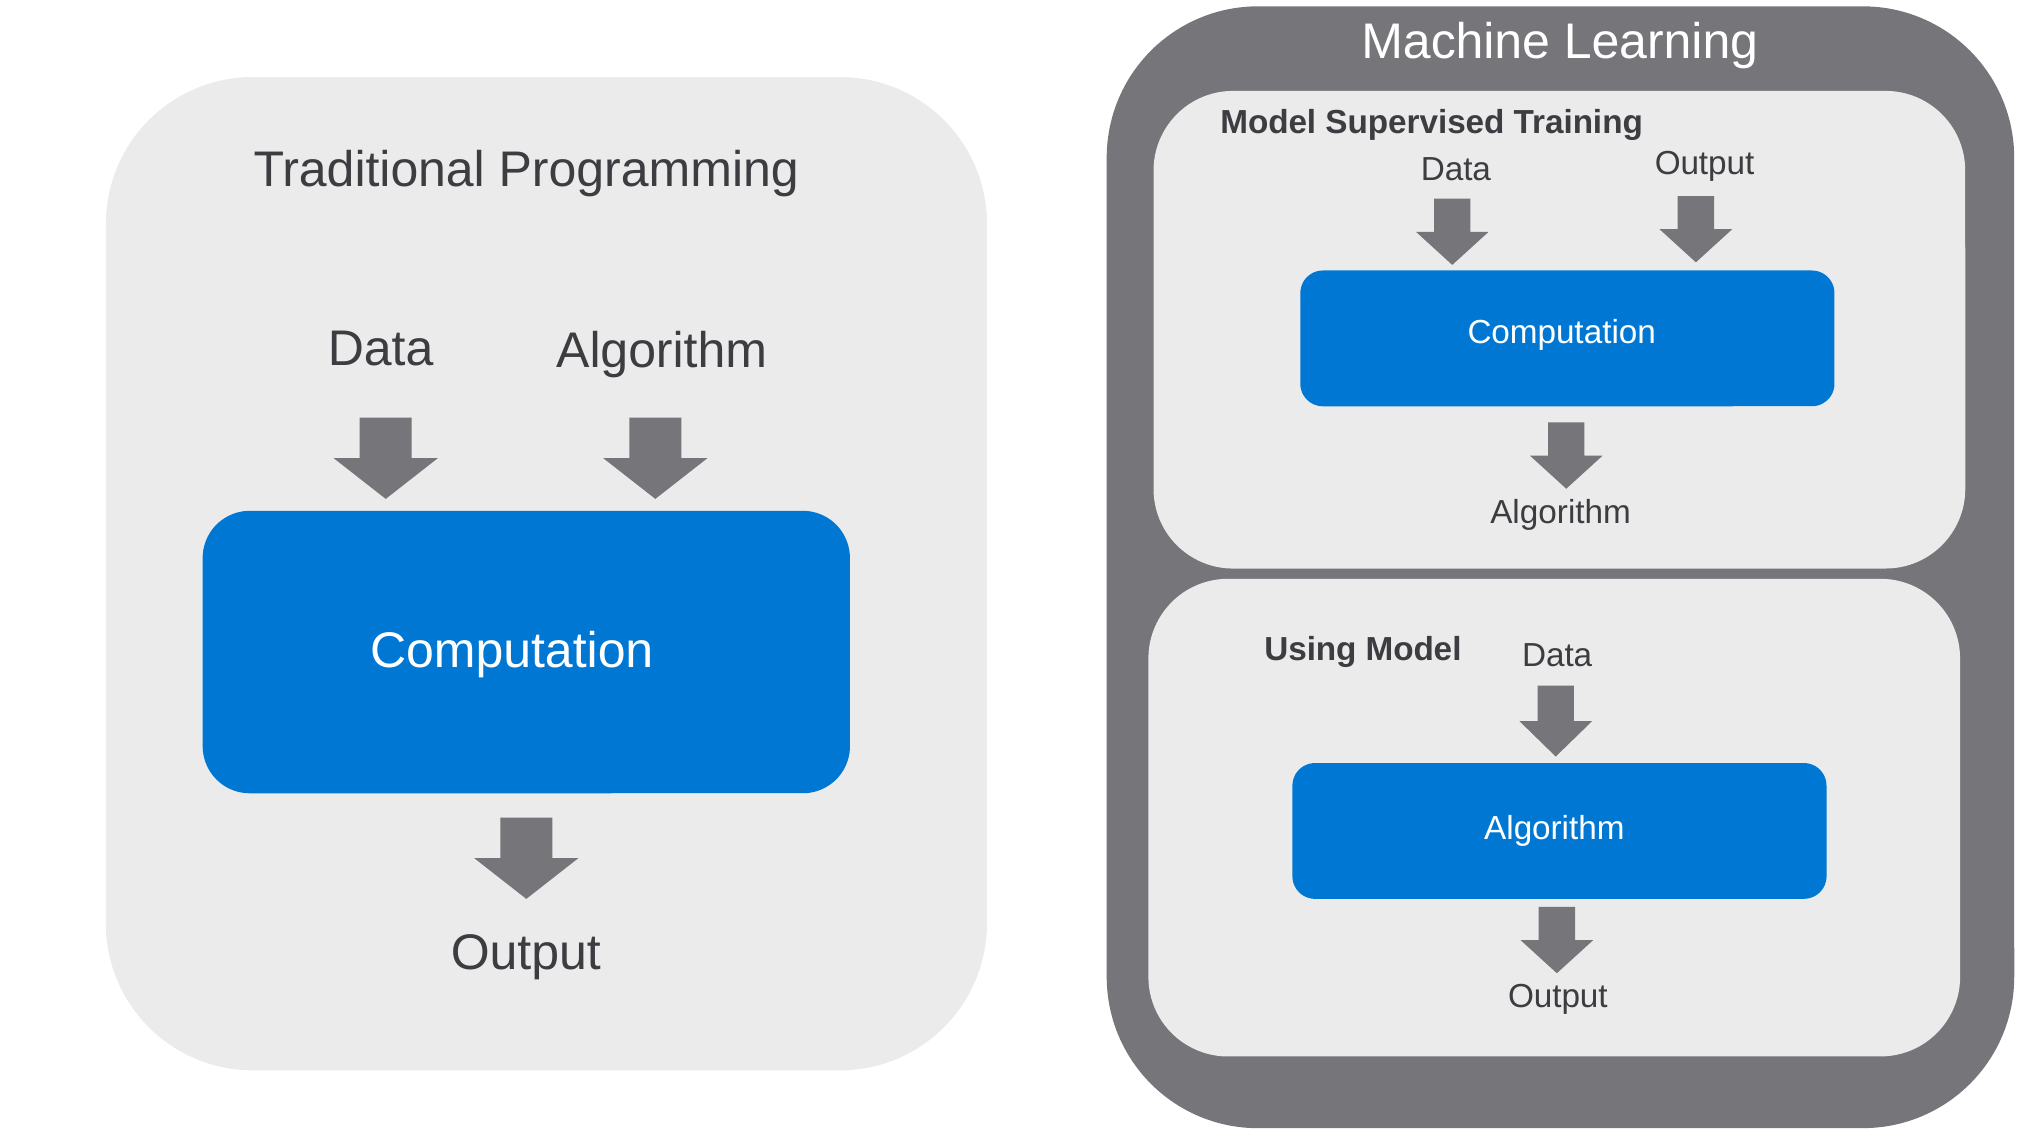

Machine Learning

Model Supervised Training

Traditional Programming
Output
Data

Computation
Data
Algorithm

Algorithm

Computation
Using Model
Data

Algorithm

Output

Output